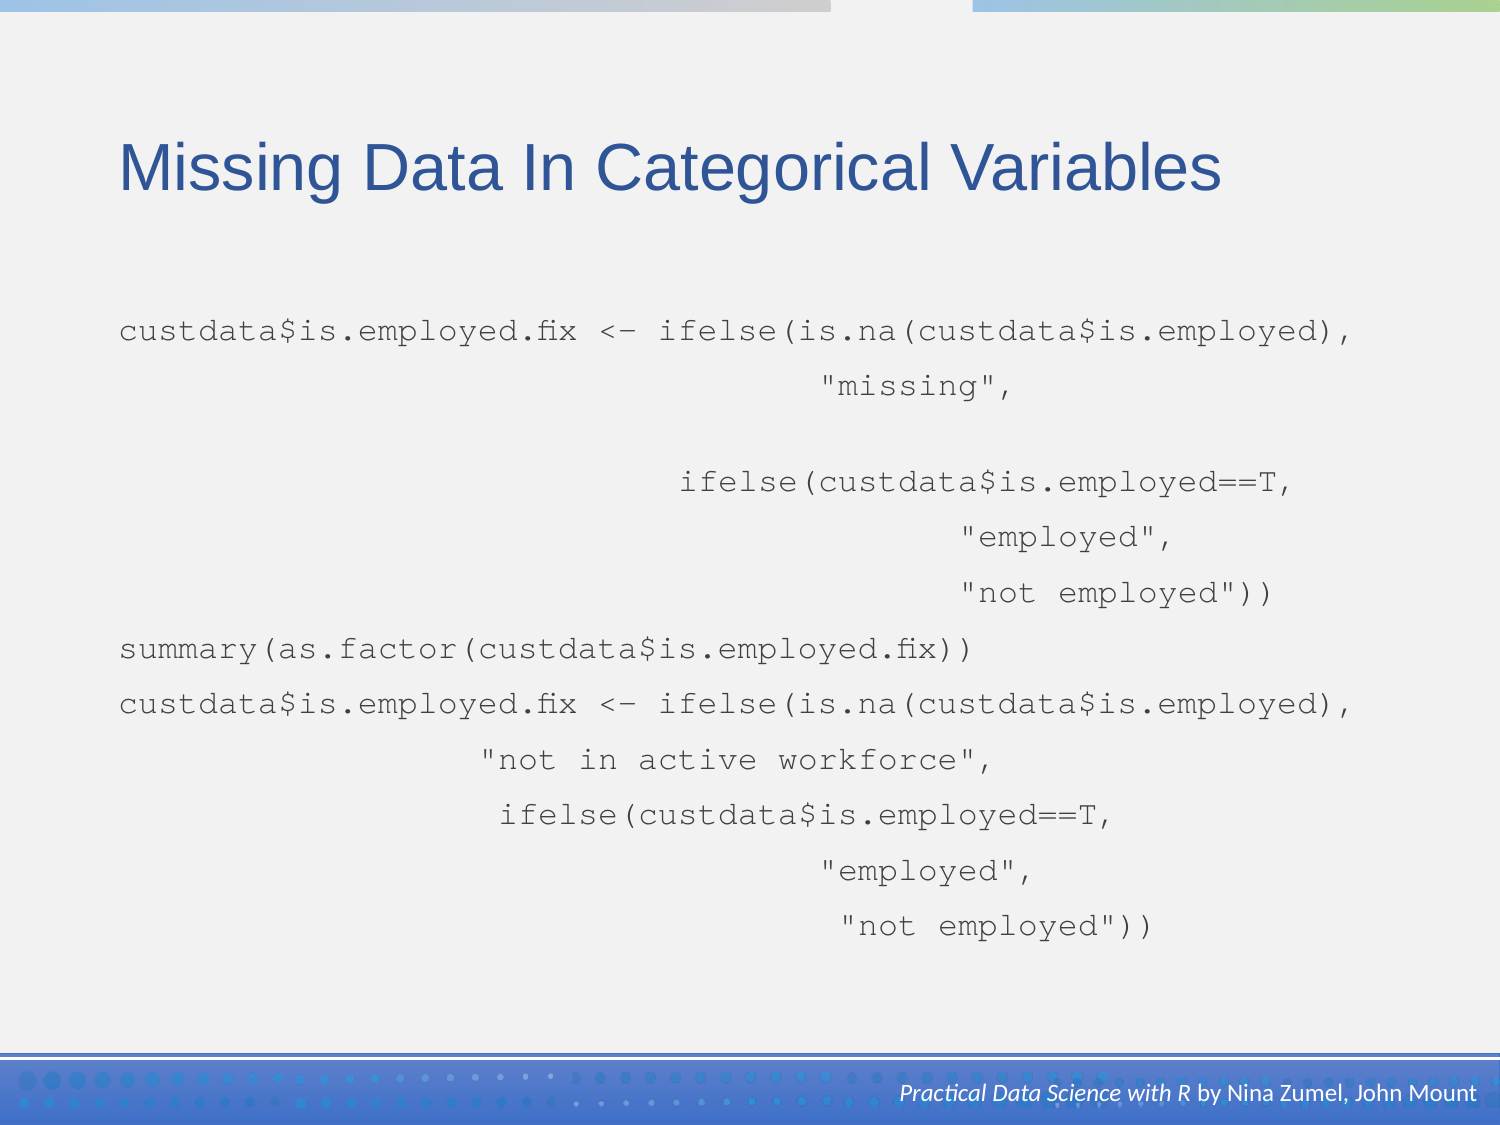

# Missing Data In Categorical Variables
custdata$is.employed.fix <- ifelse(is.na(custdata$is.employed),
                                   "missing",
                            ifelse(custdata$is.employed==T,
                                          "employed",
                                          "not employed"))
summary(as.factor(custdata$is.employed.fix))
custdata$is.employed.fix <- ifelse(is.na(custdata$is.employed),
                  "not in active workforce",
                   ifelse(custdata$is.employed==T,
                                   "employed",
                                    "not employed"))
Practical Data Science with R by Nina Zumel, John Mount